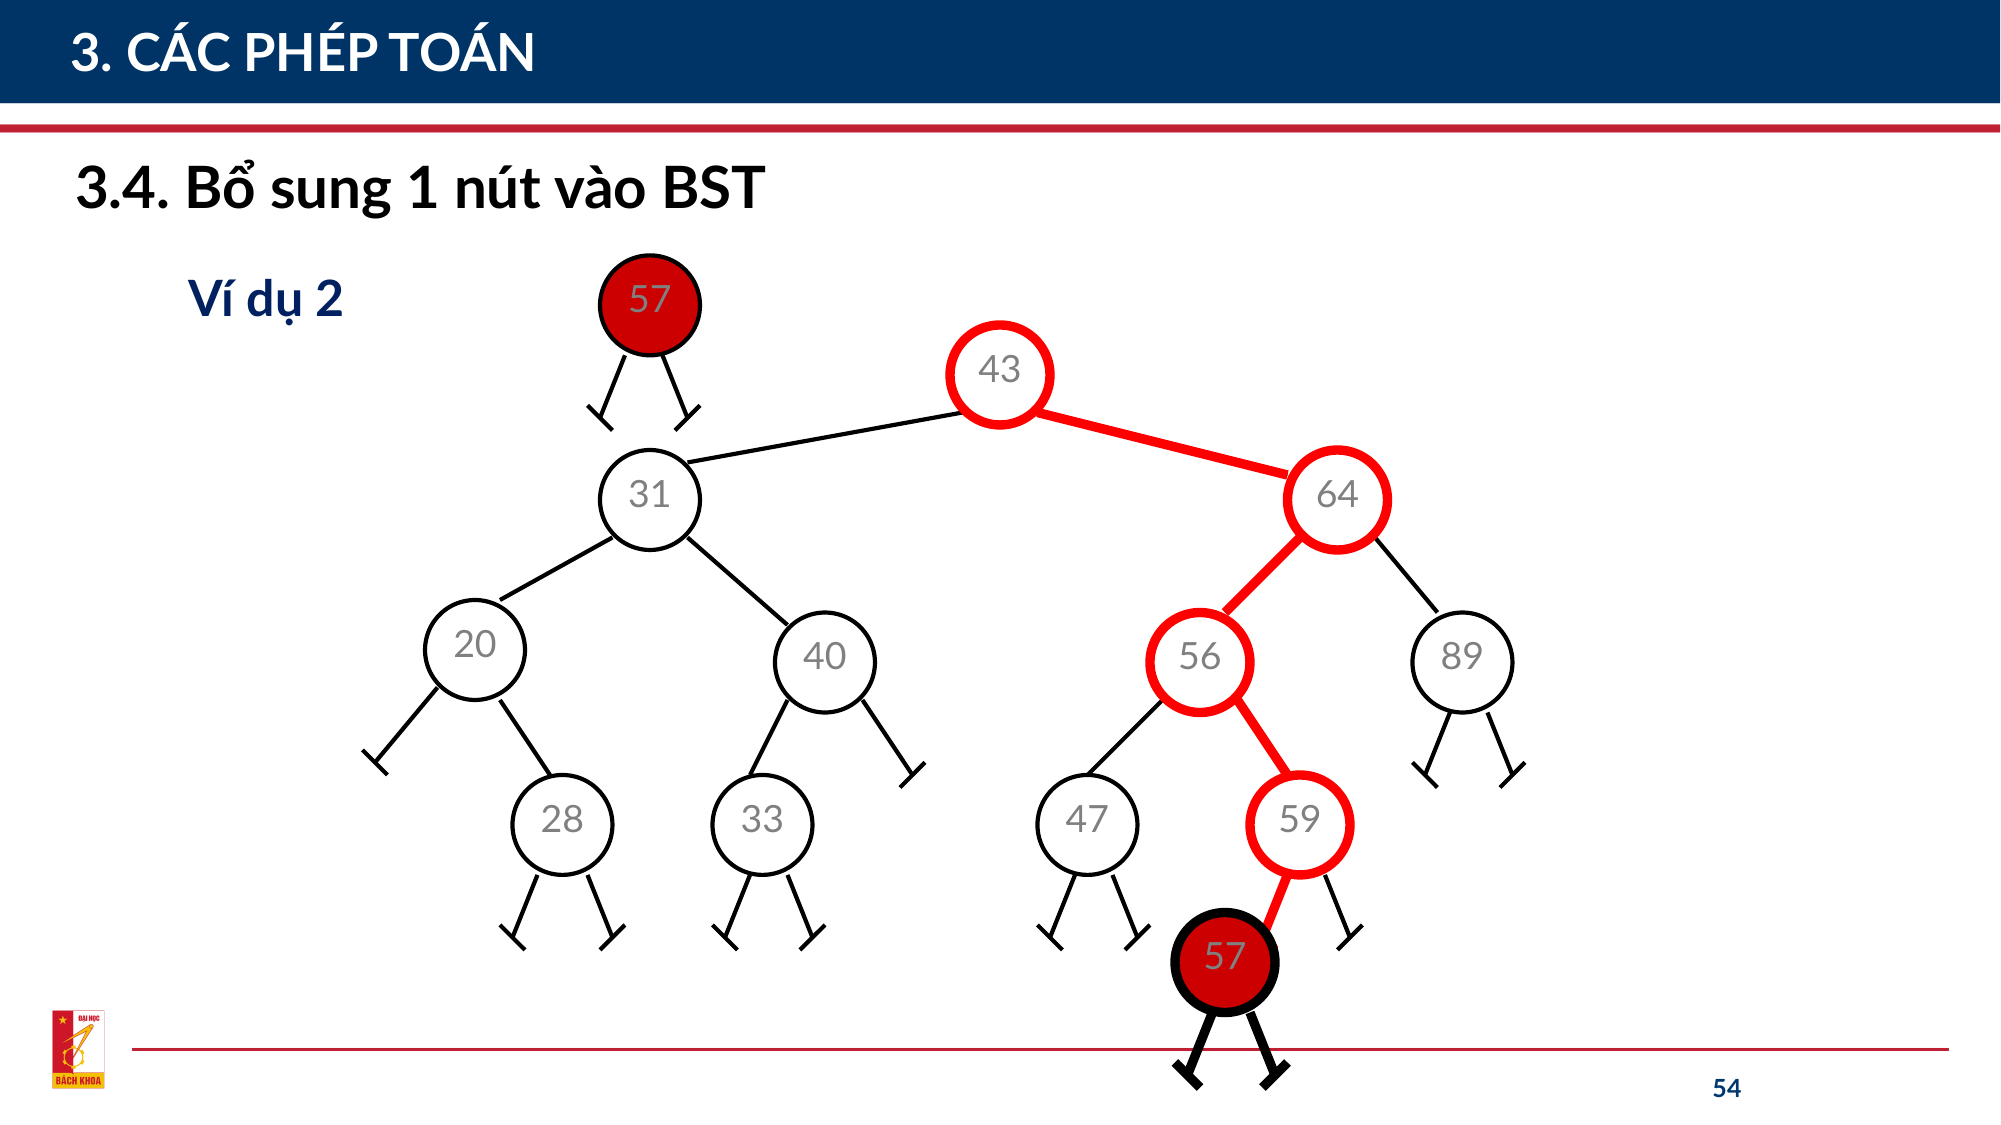

# 3. CÁC PHÉP TOÁN
3.4. Bổ sung 1 nút vào BST

Ví dụ 2
57

43

31
64

20

40
56
89

28
33
47
59

57

54